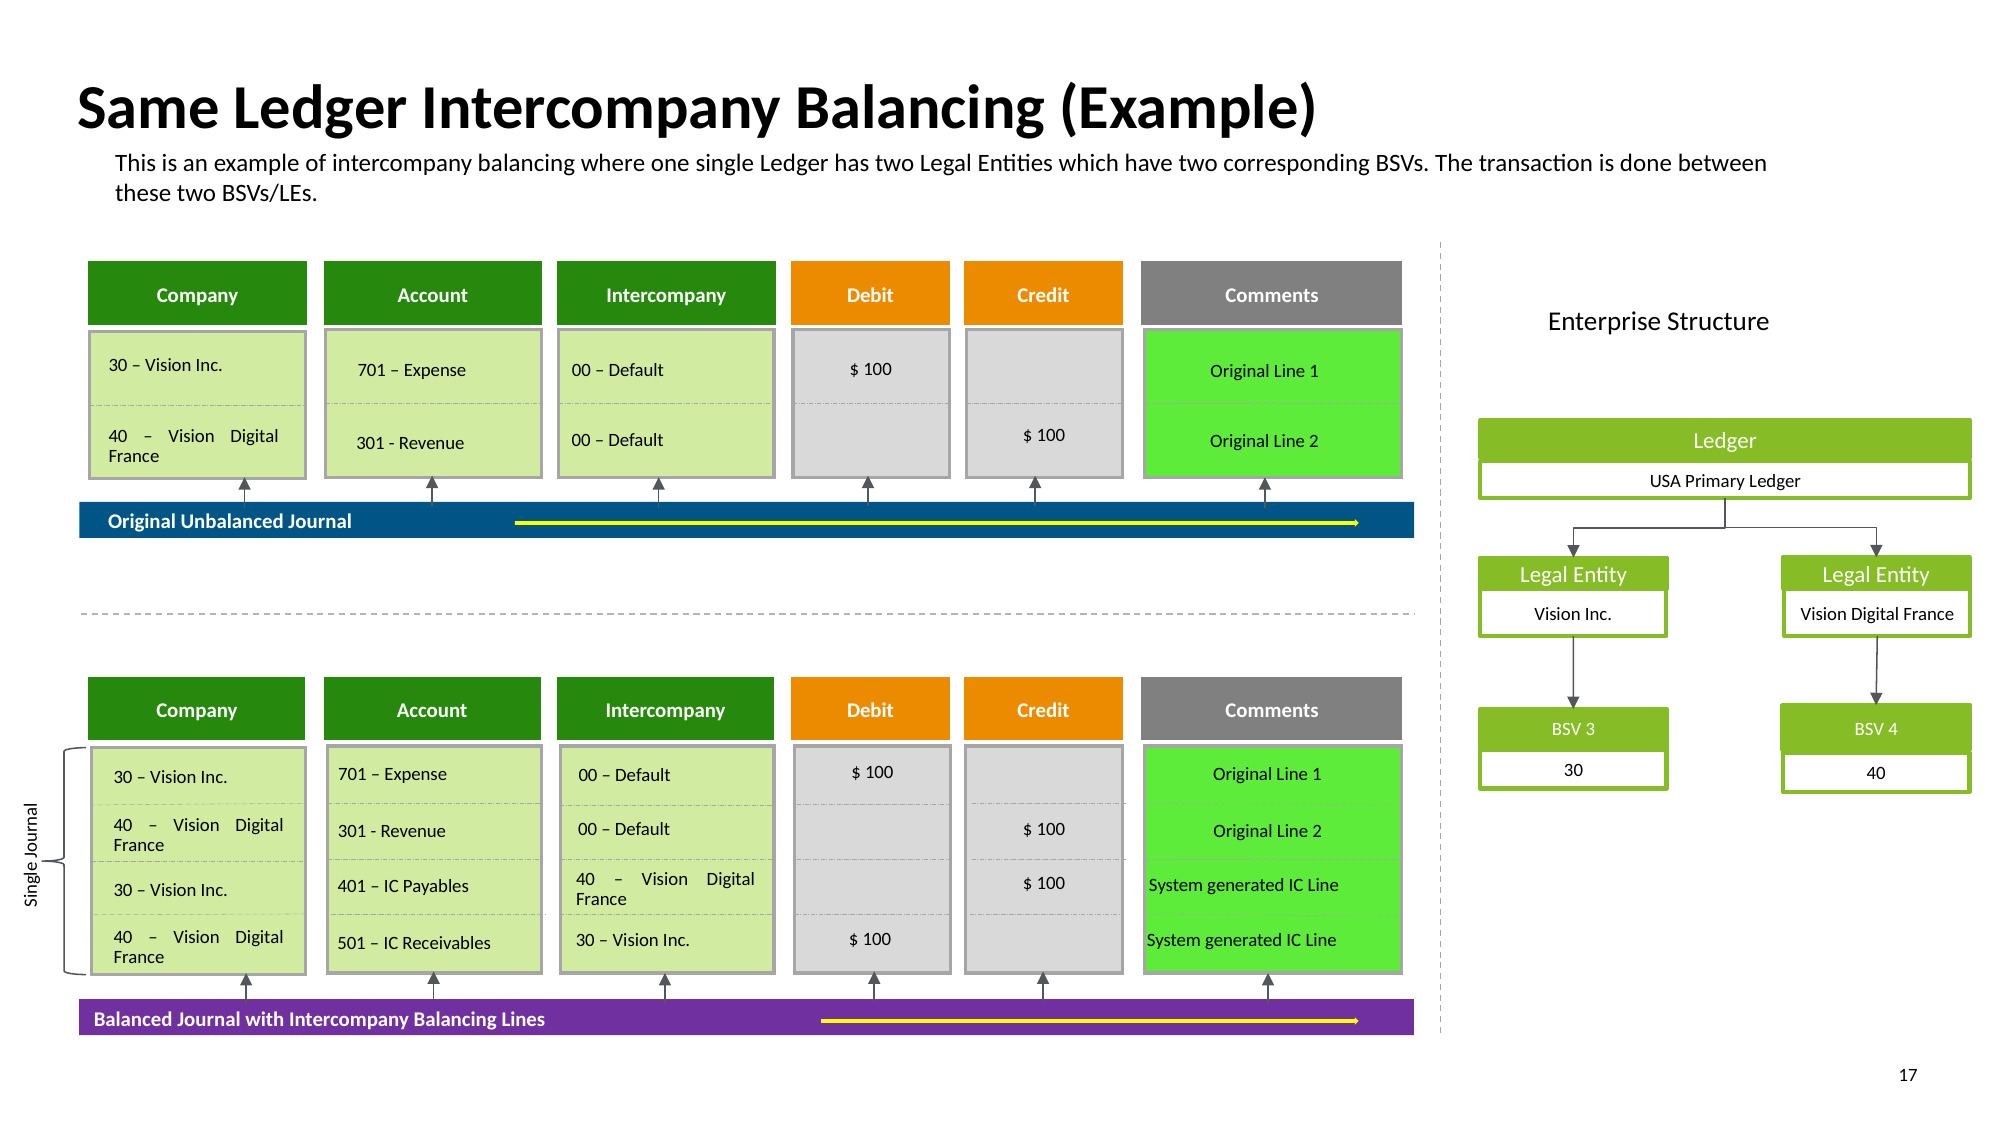

# Same Ledger Intercompany Balancing (Example)
This is an example of intercompany balancing where one single Ledger has two Legal Entities which have two corresponding BSVs. The transaction is done between these two BSVs/LEs.
Company
Account
Intercompany
Debit
Credit
Comments
Enterprise Structure

30 – Vision Inc.
$ 100
701 – Expense
00 – Default
Original Line 1
$ 100
40 – Vision Digital France
Ledger
00 – Default
Original Line 2
301 - Revenue
USA Primary Ledger
   Original Unbalanced Journal

Legal Entity
Legal Entity
Vision Digital France
Vision Inc.
Company
Account
Intercompany
Debit
Credit
Comments
BSV 4
BSV 3
Single Journal

30
40
$ 100
Original Line 1
701 – Expense
00 – Default
30 – Vision Inc.
40 – Vision Digital France
00 – Default
$ 100
301 - Revenue
Original Line 2
40 – Vision Digital France
$ 100
System generated IC Line
401 – IC Payables
30 – Vision Inc.
40 – Vision Digital France
$ 100
30 – Vision Inc.
System generated IC Line
501 – IC Receivables
Balanced Journal with Intercompany Balancing Lines